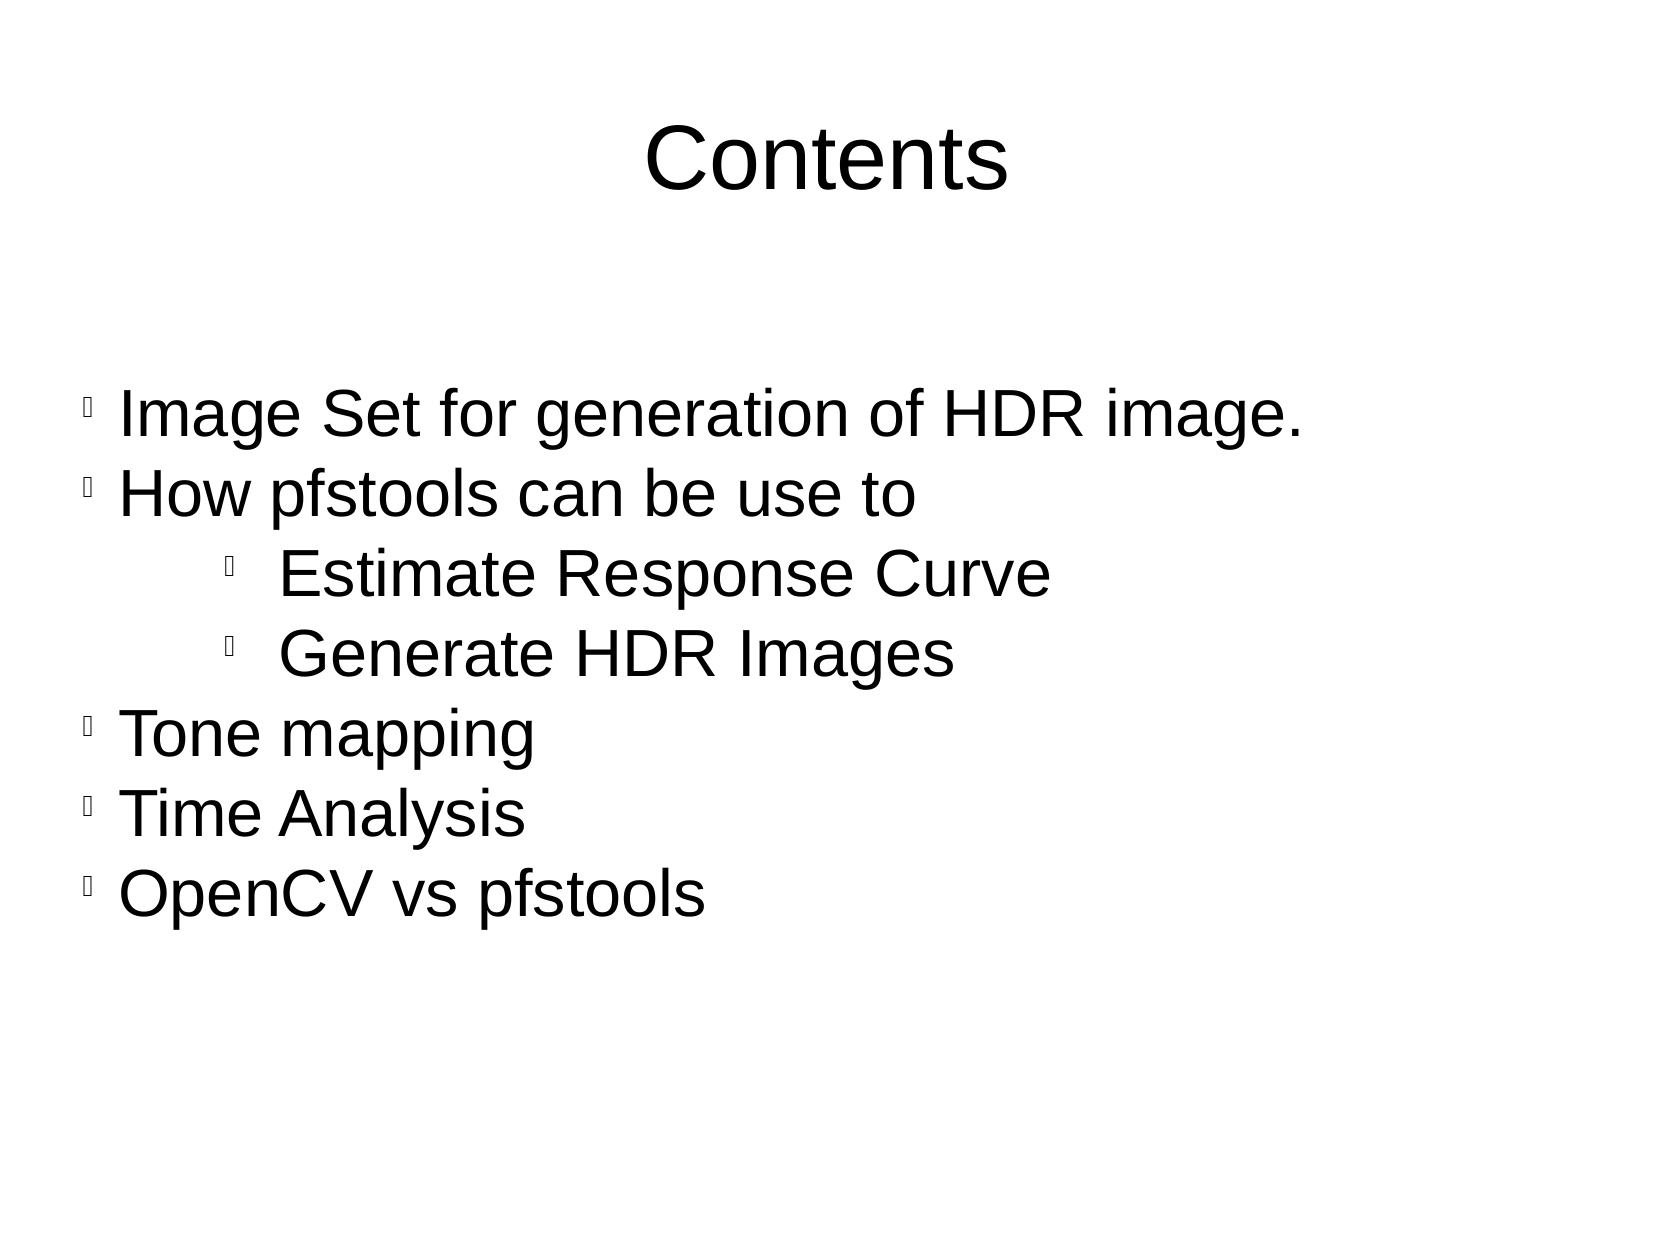

Contents
Image Set for generation of HDR image.
How pfstools can be use to
 Estimate Response Curve
 Generate HDR Images
Tone mapping
Time Analysis
OpenCV vs pfstools